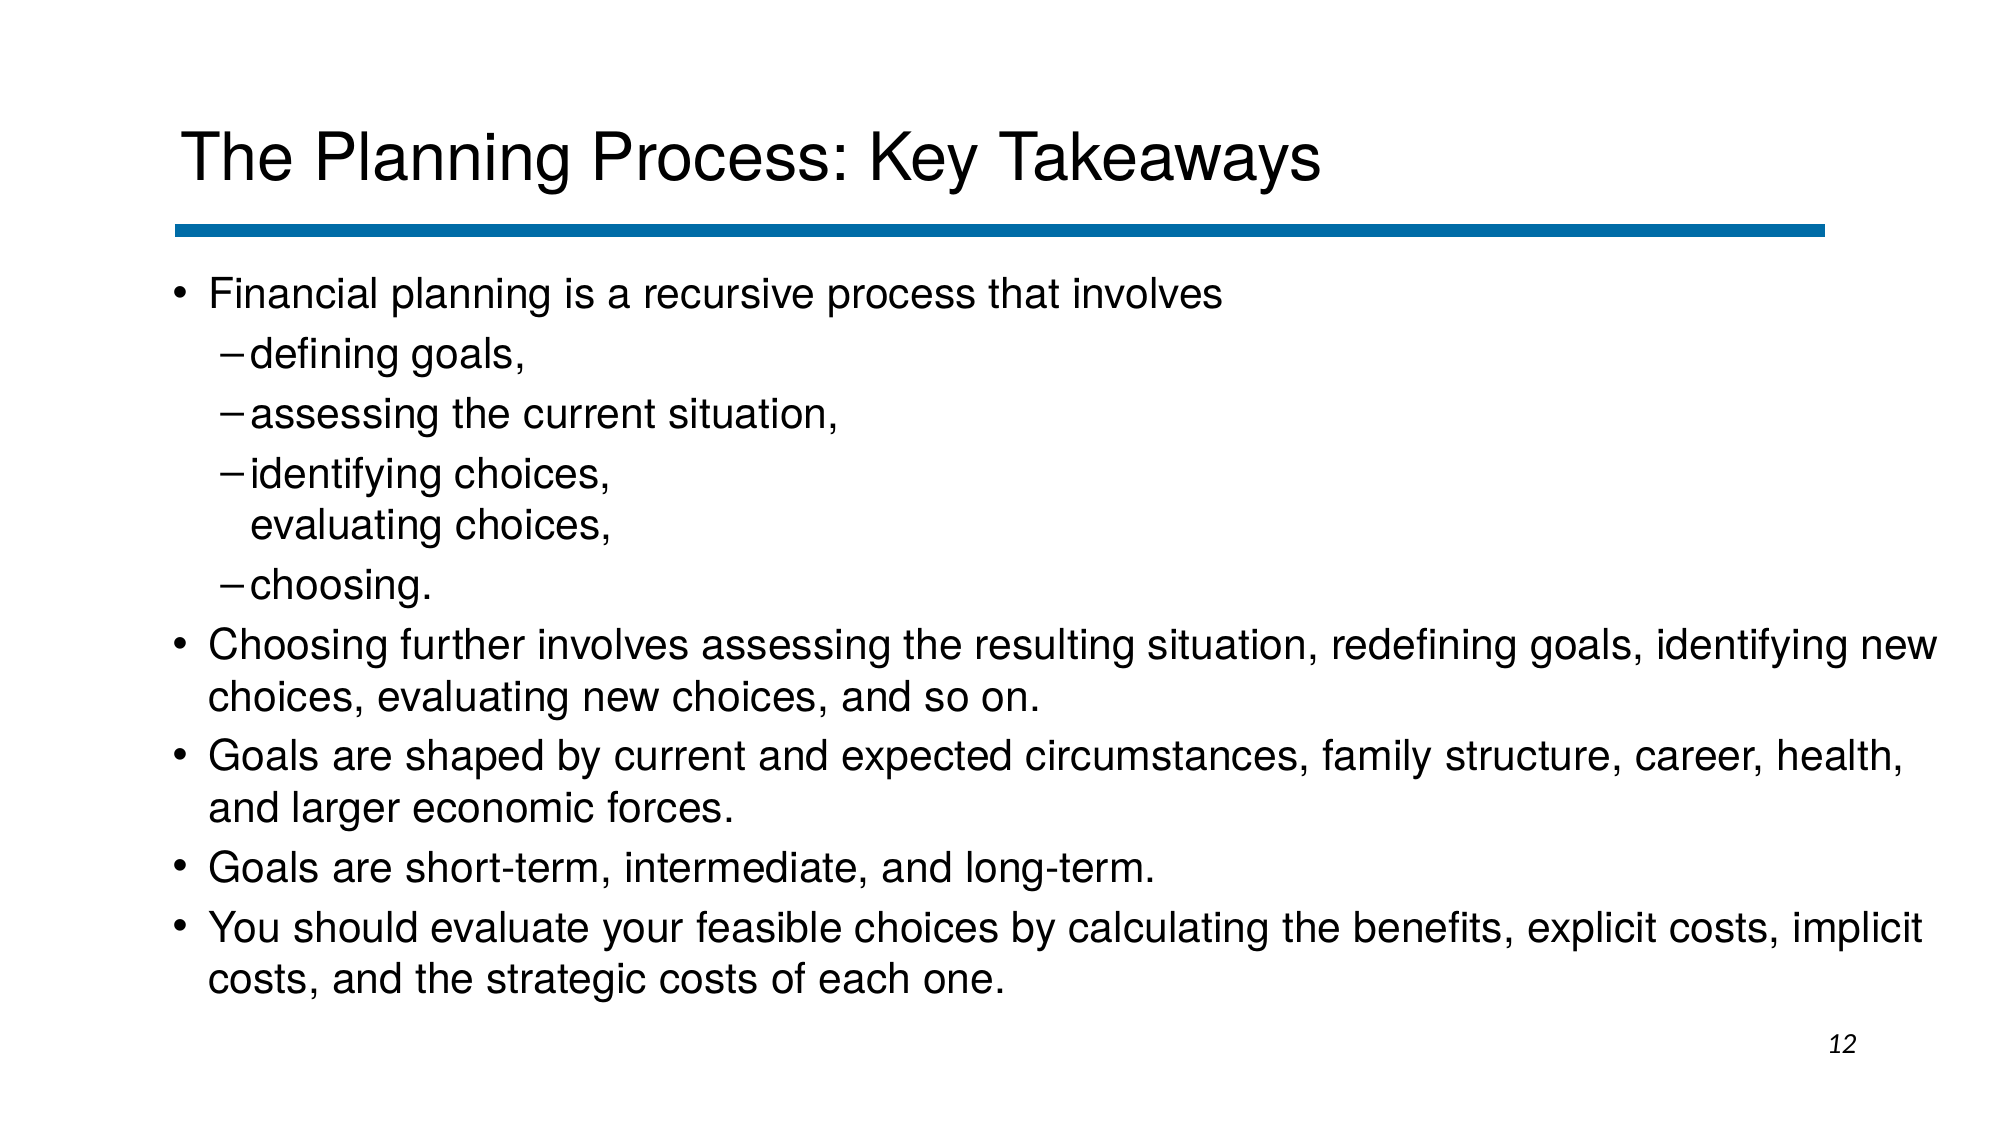

The Planning Process: Key Takeaways
Financial planning is a recursive process that involves
defining goals,
assessing the current situation,
identifying choices,
evaluating choices,
choosing.
Choosing further involves assessing the resulting situation, redefining goals, identifying new choices, evaluating new choices, and so on.
Goals are shaped by current and expected circumstances, family structure, career, health, and larger economic forces.
Goals are short-term, intermediate, and long-term.
You should evaluate your feasible choices by calculating the benefits, explicit costs, implicit costs, and the strategic costs of each one.